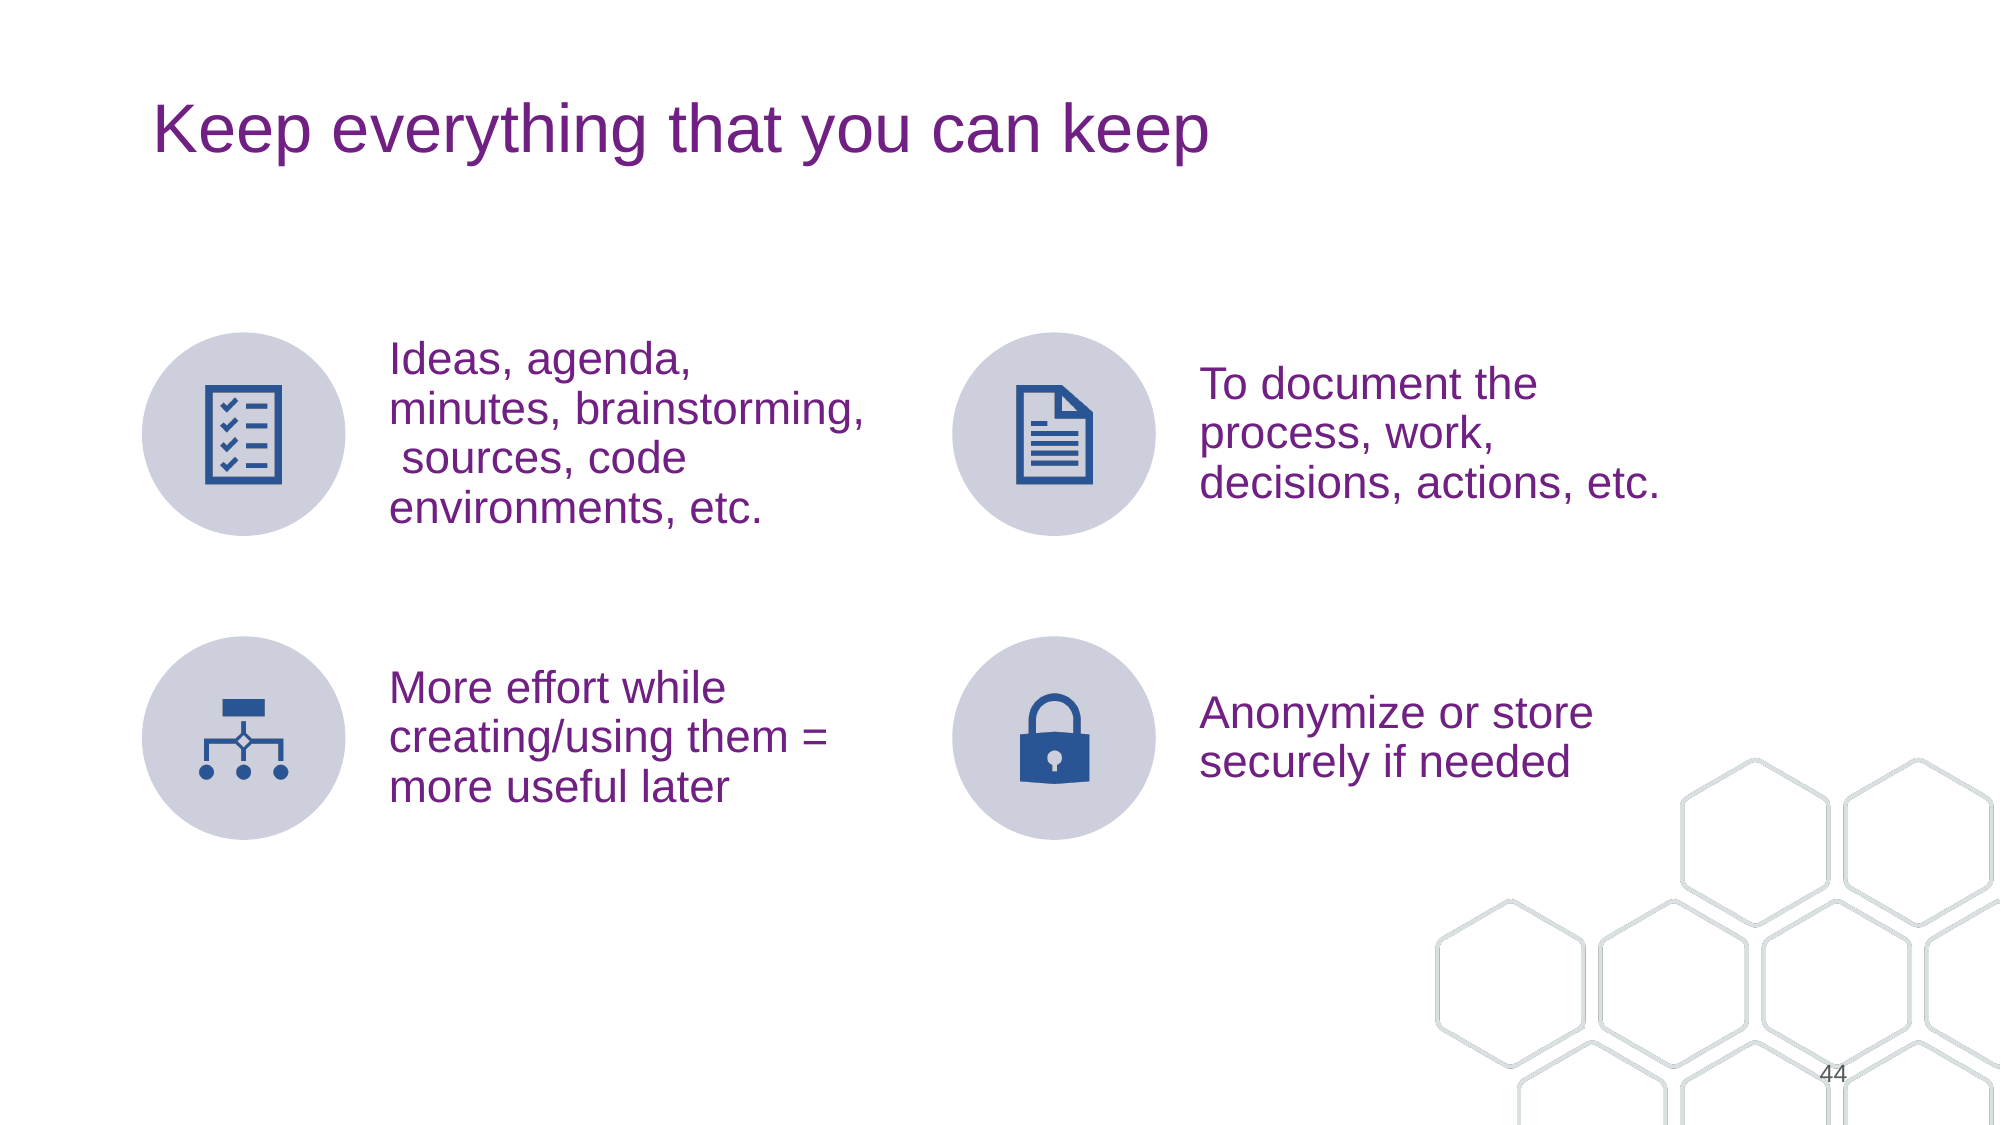

# Keep everything that you can keep
Ideas, agenda, minutes, brainstorming,  sources, code environments, etc.
To document the process, work, decisions, actions, etc.
More effort while creating/using them = more useful later
Anonymize or store securely if needed
44